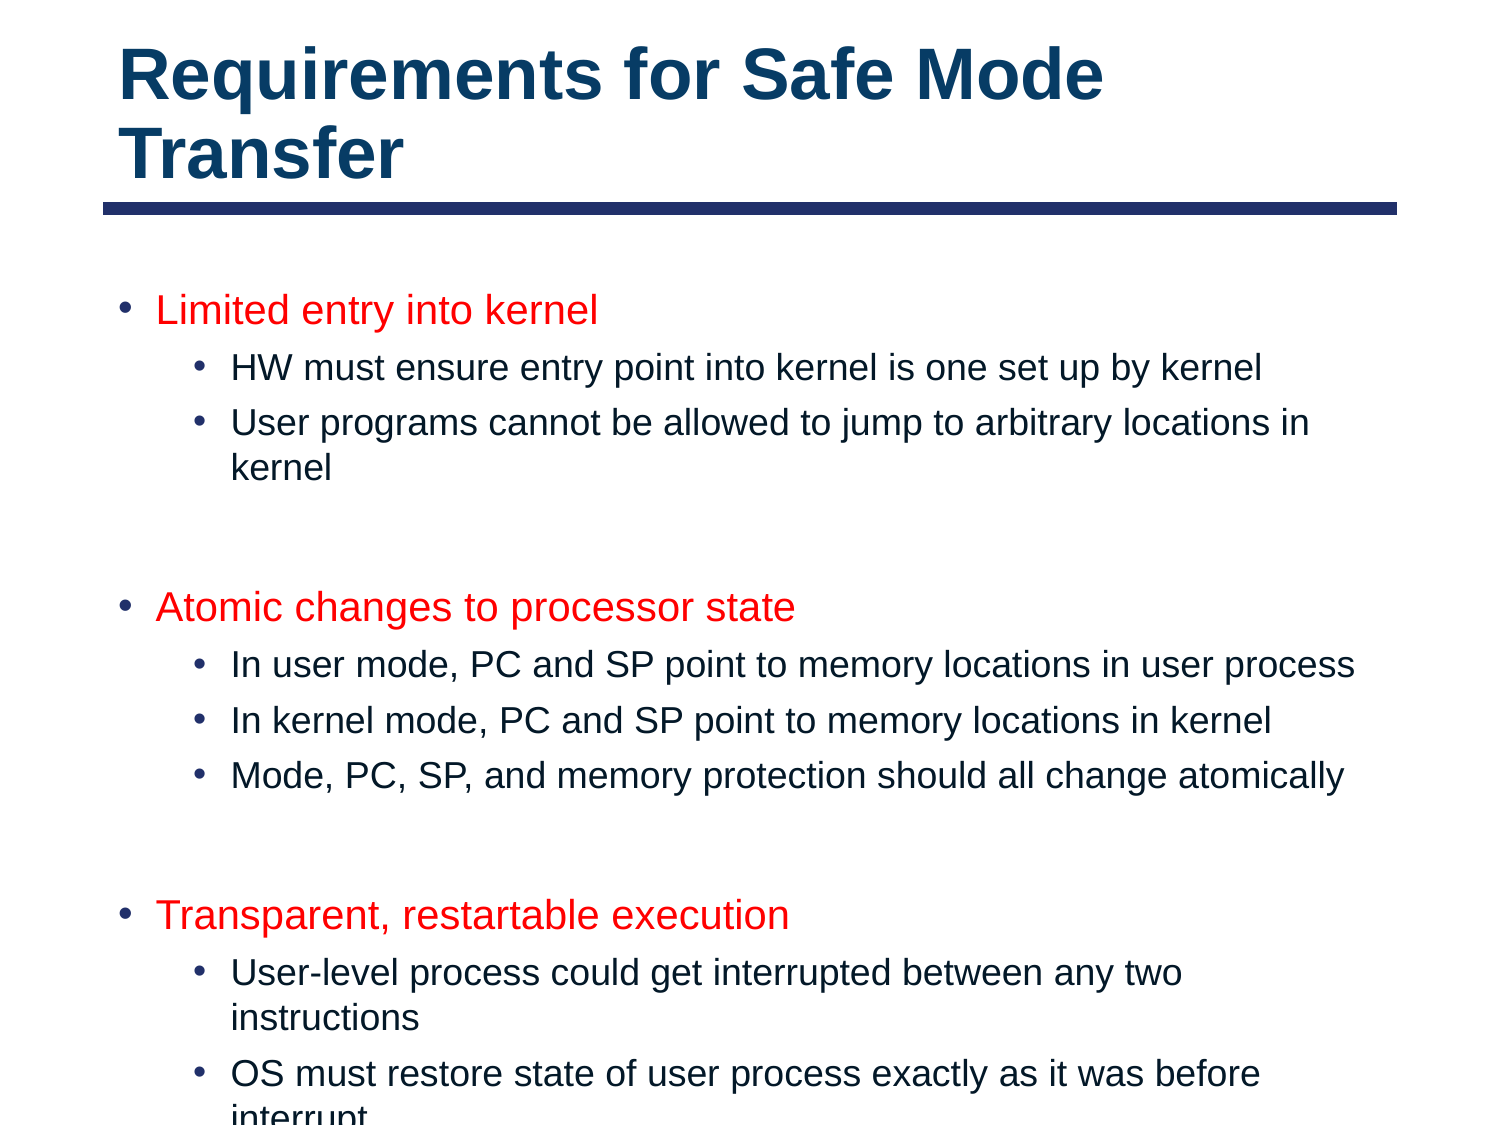

# Requirements for Safe Mode Transfer
Limited entry into kernel
HW must ensure entry point into kernel is one set up by kernel
User programs cannot be allowed to jump to arbitrary locations in kernel

Atomic changes to processor state
In user mode, PC and SP point to memory locations in user process
In kernel mode, PC and SP point to memory locations in kernel
Mode, PC, SP, and memory protection should all change atomically

Transparent, restartable execution
User-level process could get interrupted between any two instructions
OS must restore state of user process exactly as it was before interrupt